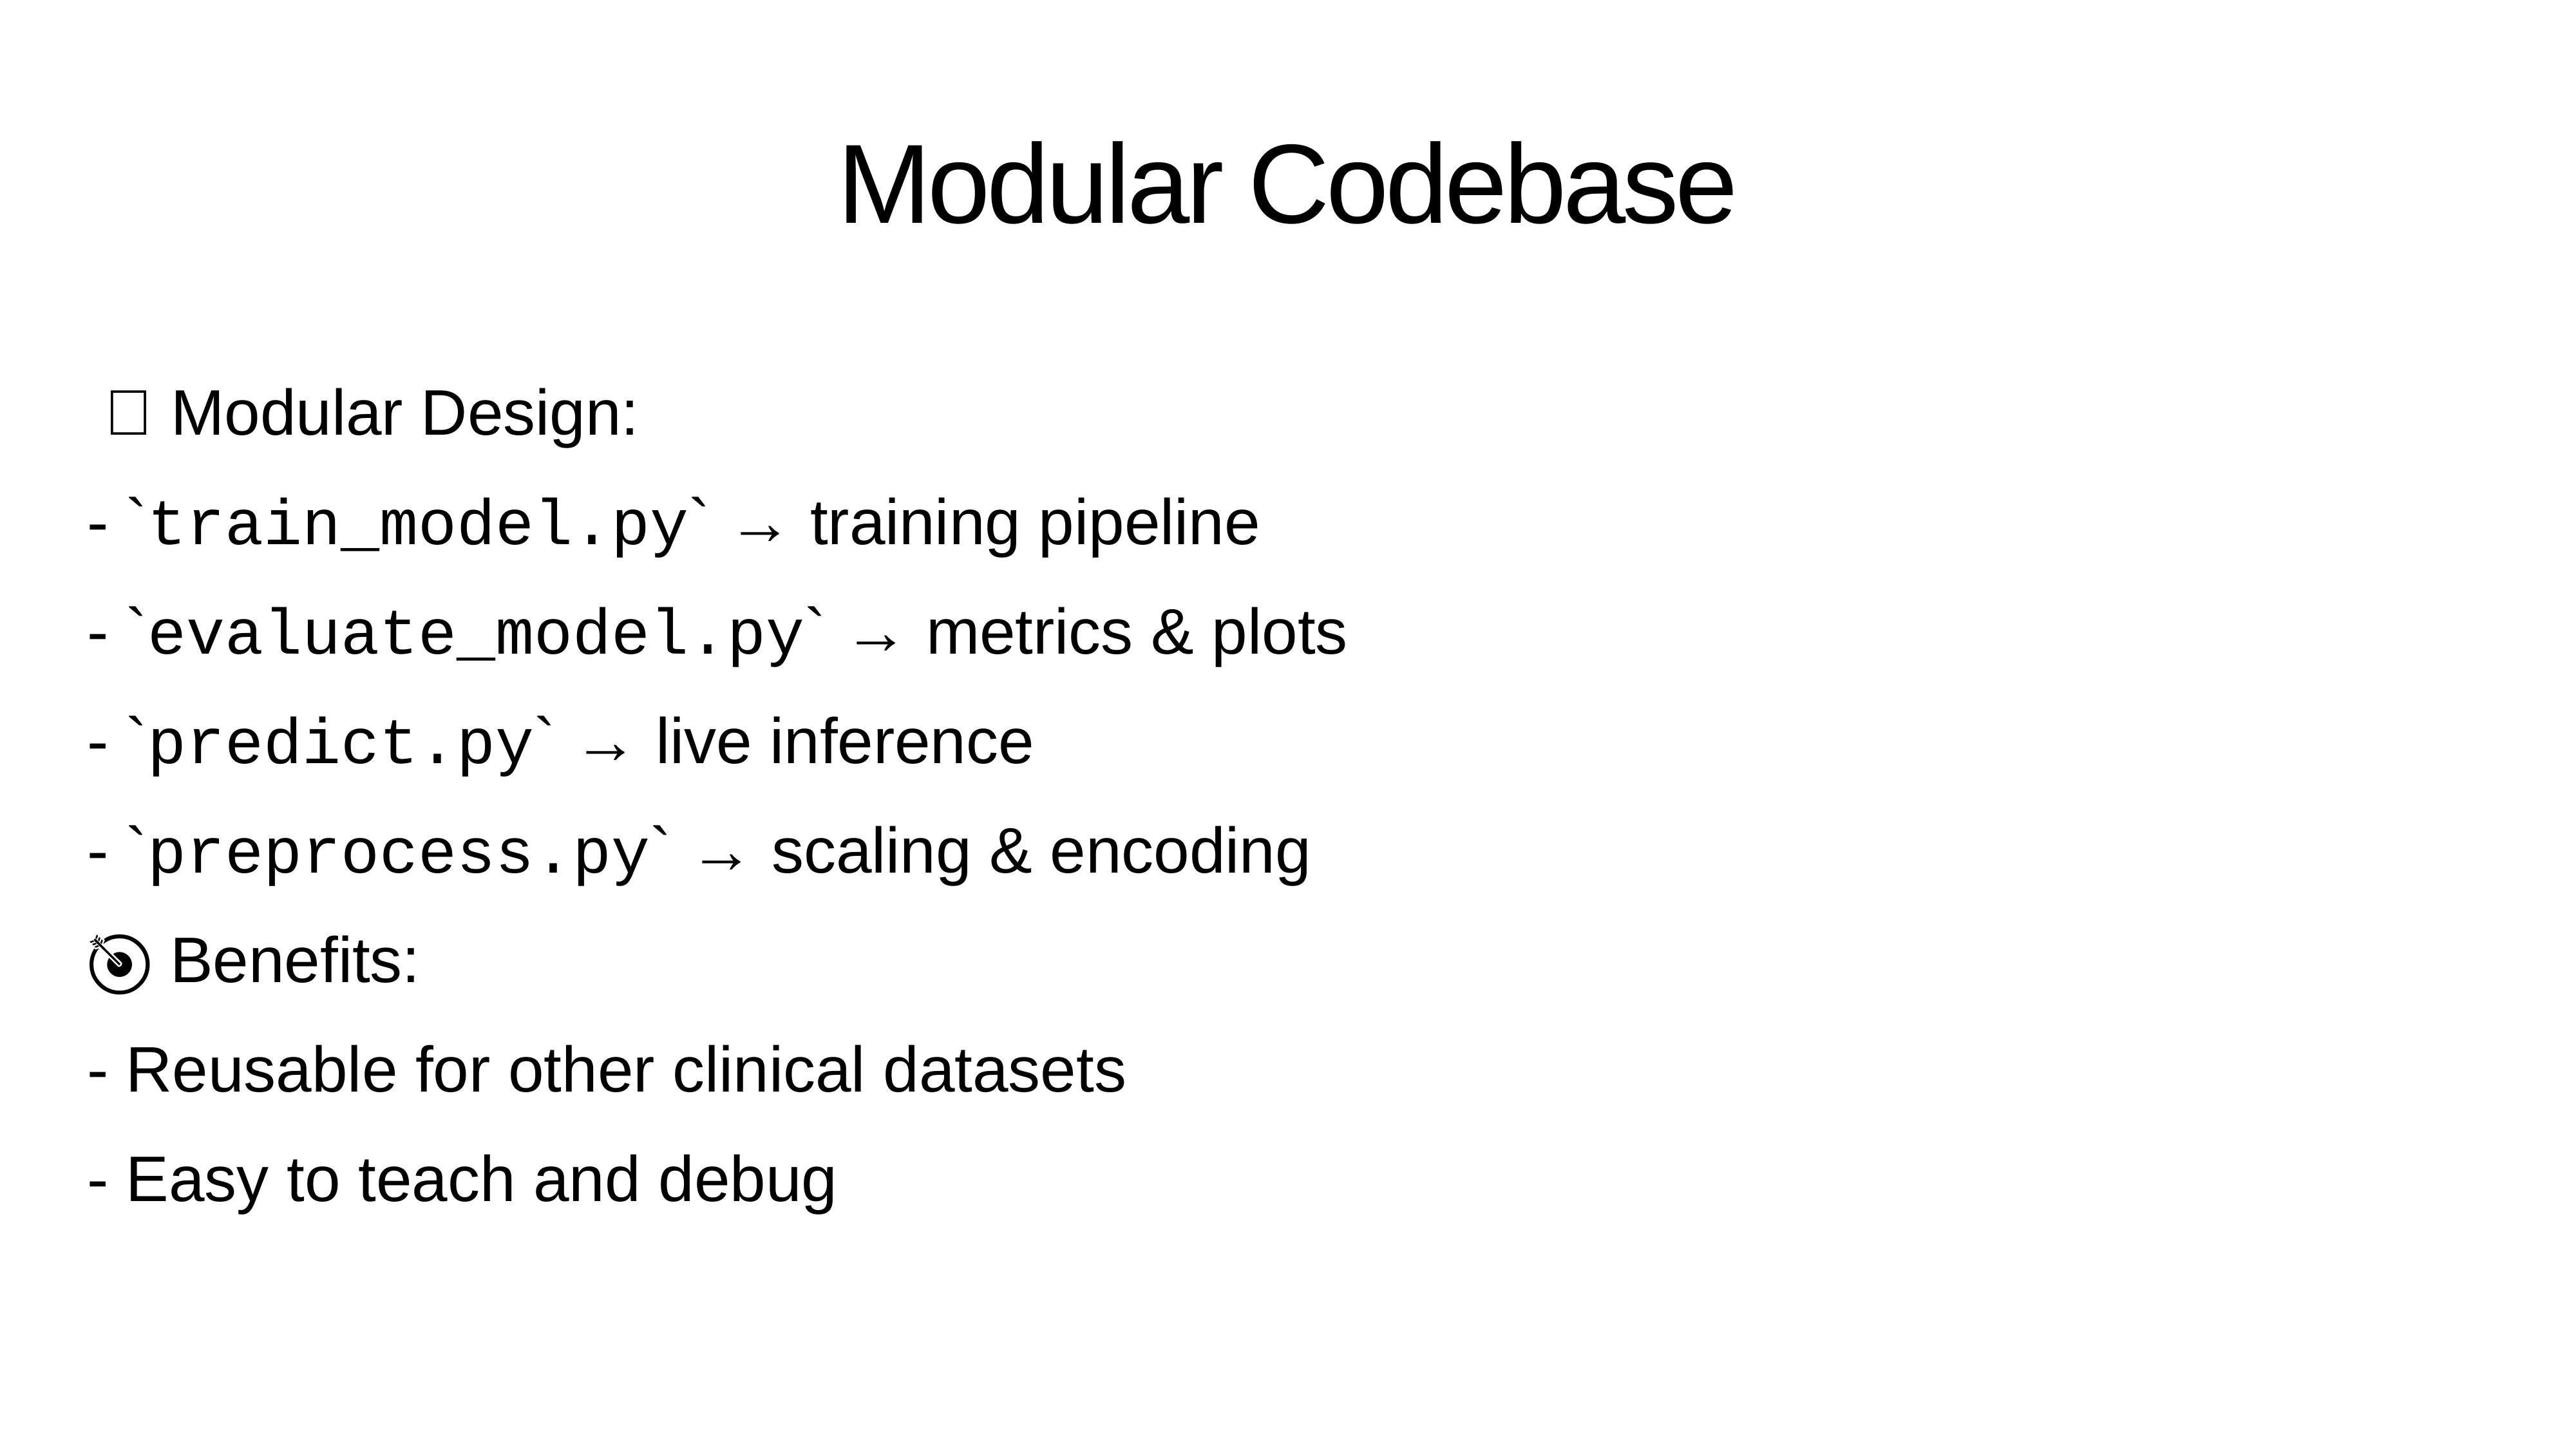

# Modular Codebase
 🧱 Modular Design:
- `train_model.py` → training pipeline
- `evaluate_model.py` → metrics & plots
- `predict.py` → live inference
- `preprocess.py` → scaling & encoding
🎯 Benefits:
- Reusable for other clinical datasets
- Easy to teach and debug